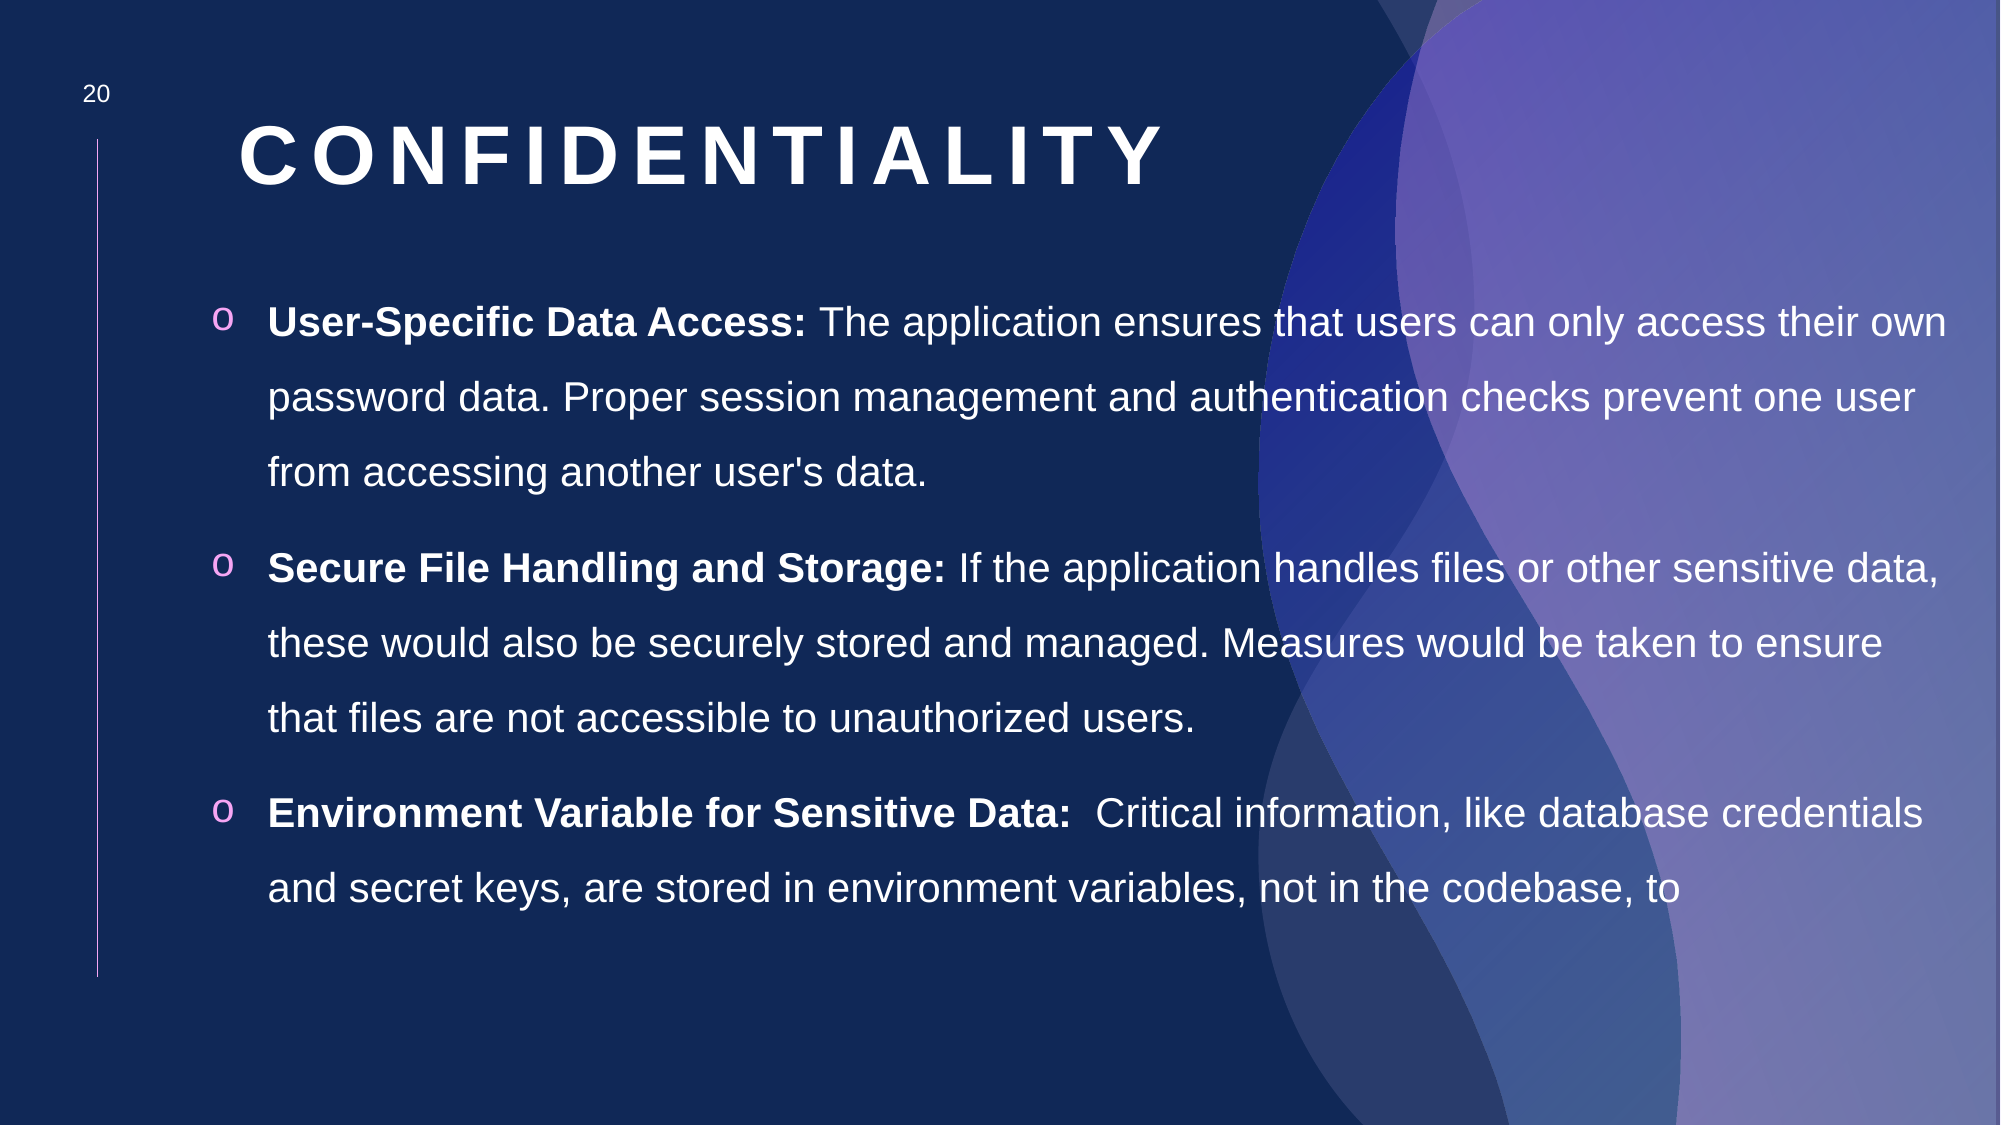

20
# Confidentiality
User-Specific Data Access: The application ensures that users can only access their own password data. Proper session management and authentication checks prevent one user from accessing another user's data.
Secure File Handling and Storage: If the application handles files or other sensitive data, these would also be securely stored and managed. Measures would be taken to ensure that files are not accessible to unauthorized users.
Environment Variable for Sensitive Data:  Critical information, like database credentials and secret keys, are stored in environment variables, not in the codebase, to